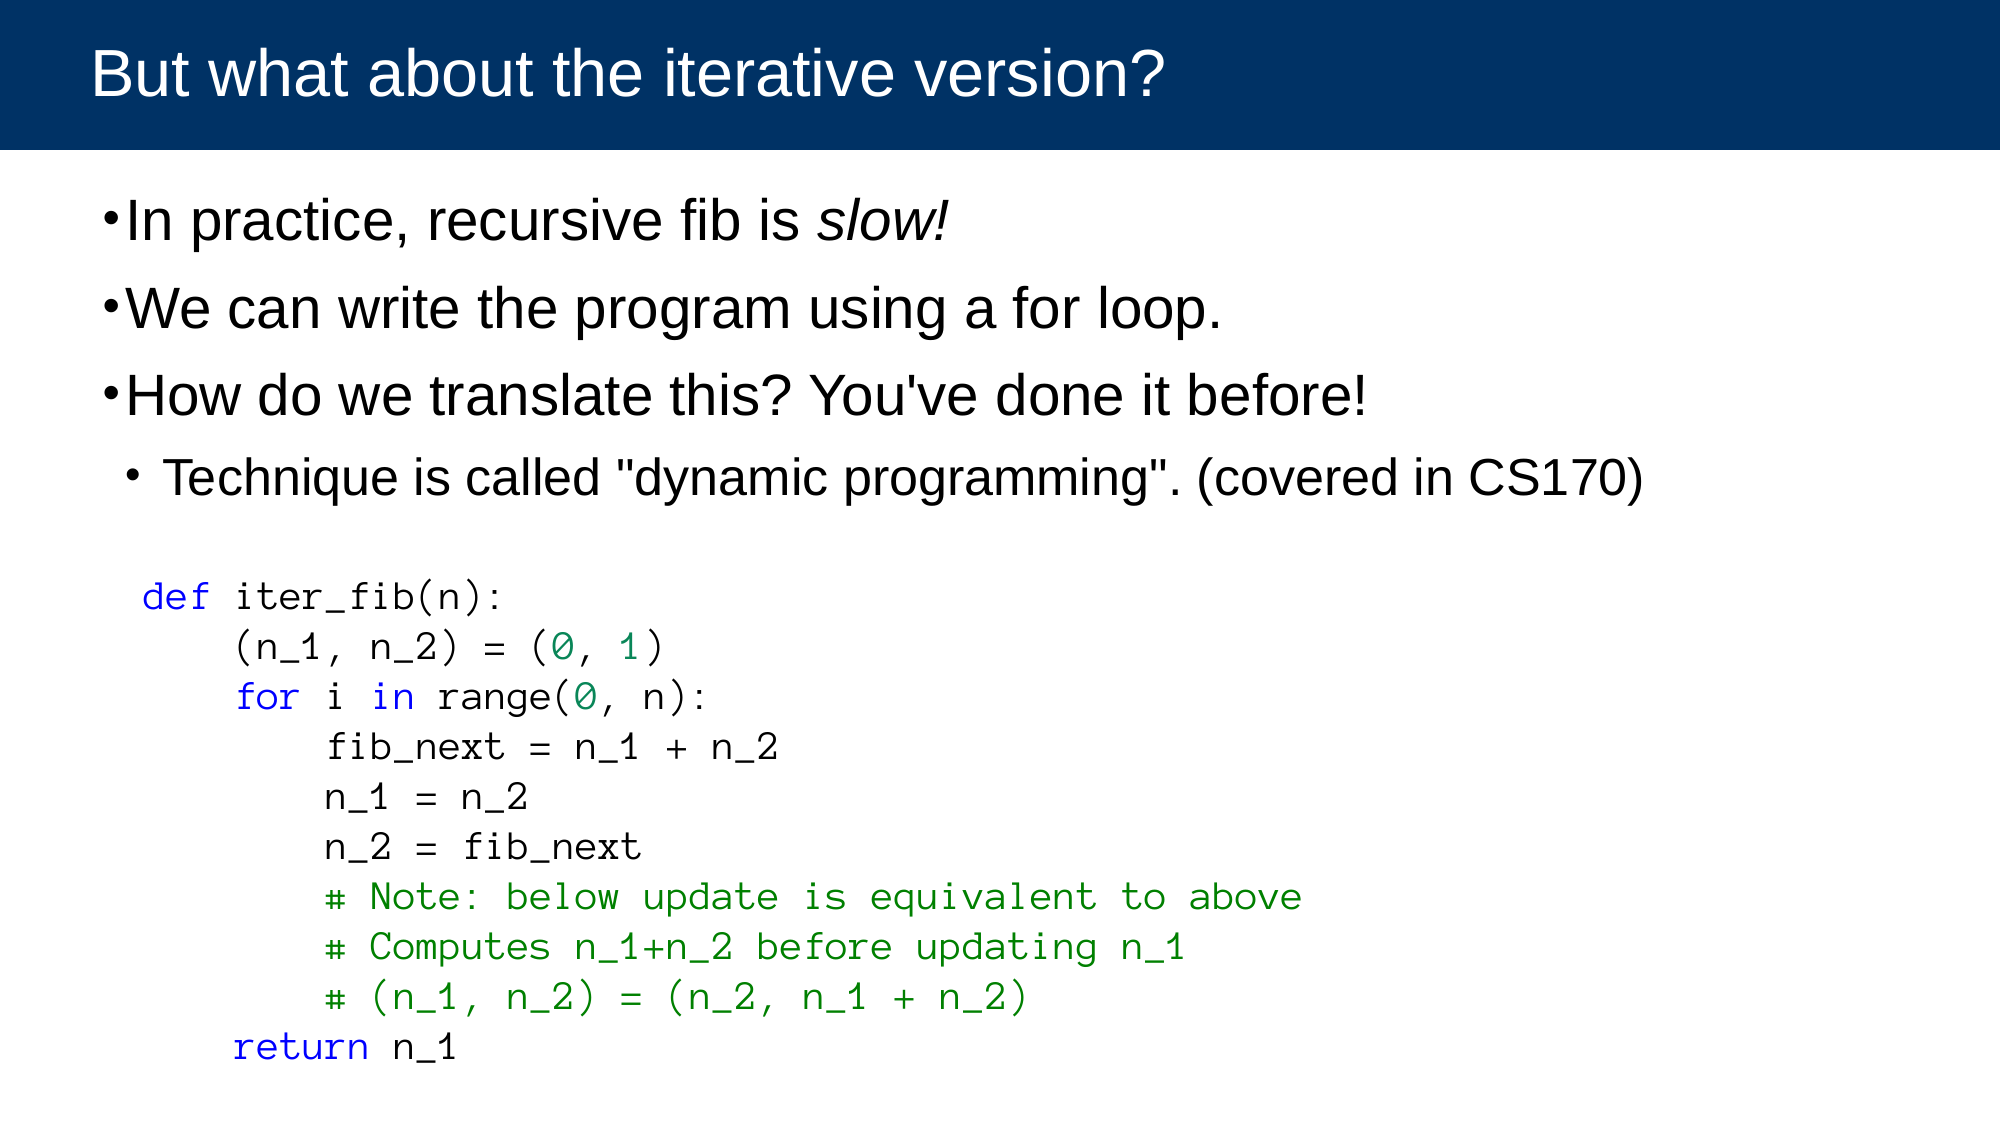

# But what about the iterative version?
In practice, recursive fib is slow!
We can write the program using a for loop.
How do we translate this? You've done it before!
 Technique is called "dynamic programming". (covered in CS170)
def iter_fib(n):
    (n_1, n_2) = (0, 1)
    for i in range(0, n):
        fib_next = n_1 + n_2
        n_1 = n_2
        n_2 = fib_next
        # Note: below update is equivalent to above
        # Computes n_1+n_2 before updating n_1
        # (n_1, n_2) = (n_2, n_1 + n_2)
    return n_1